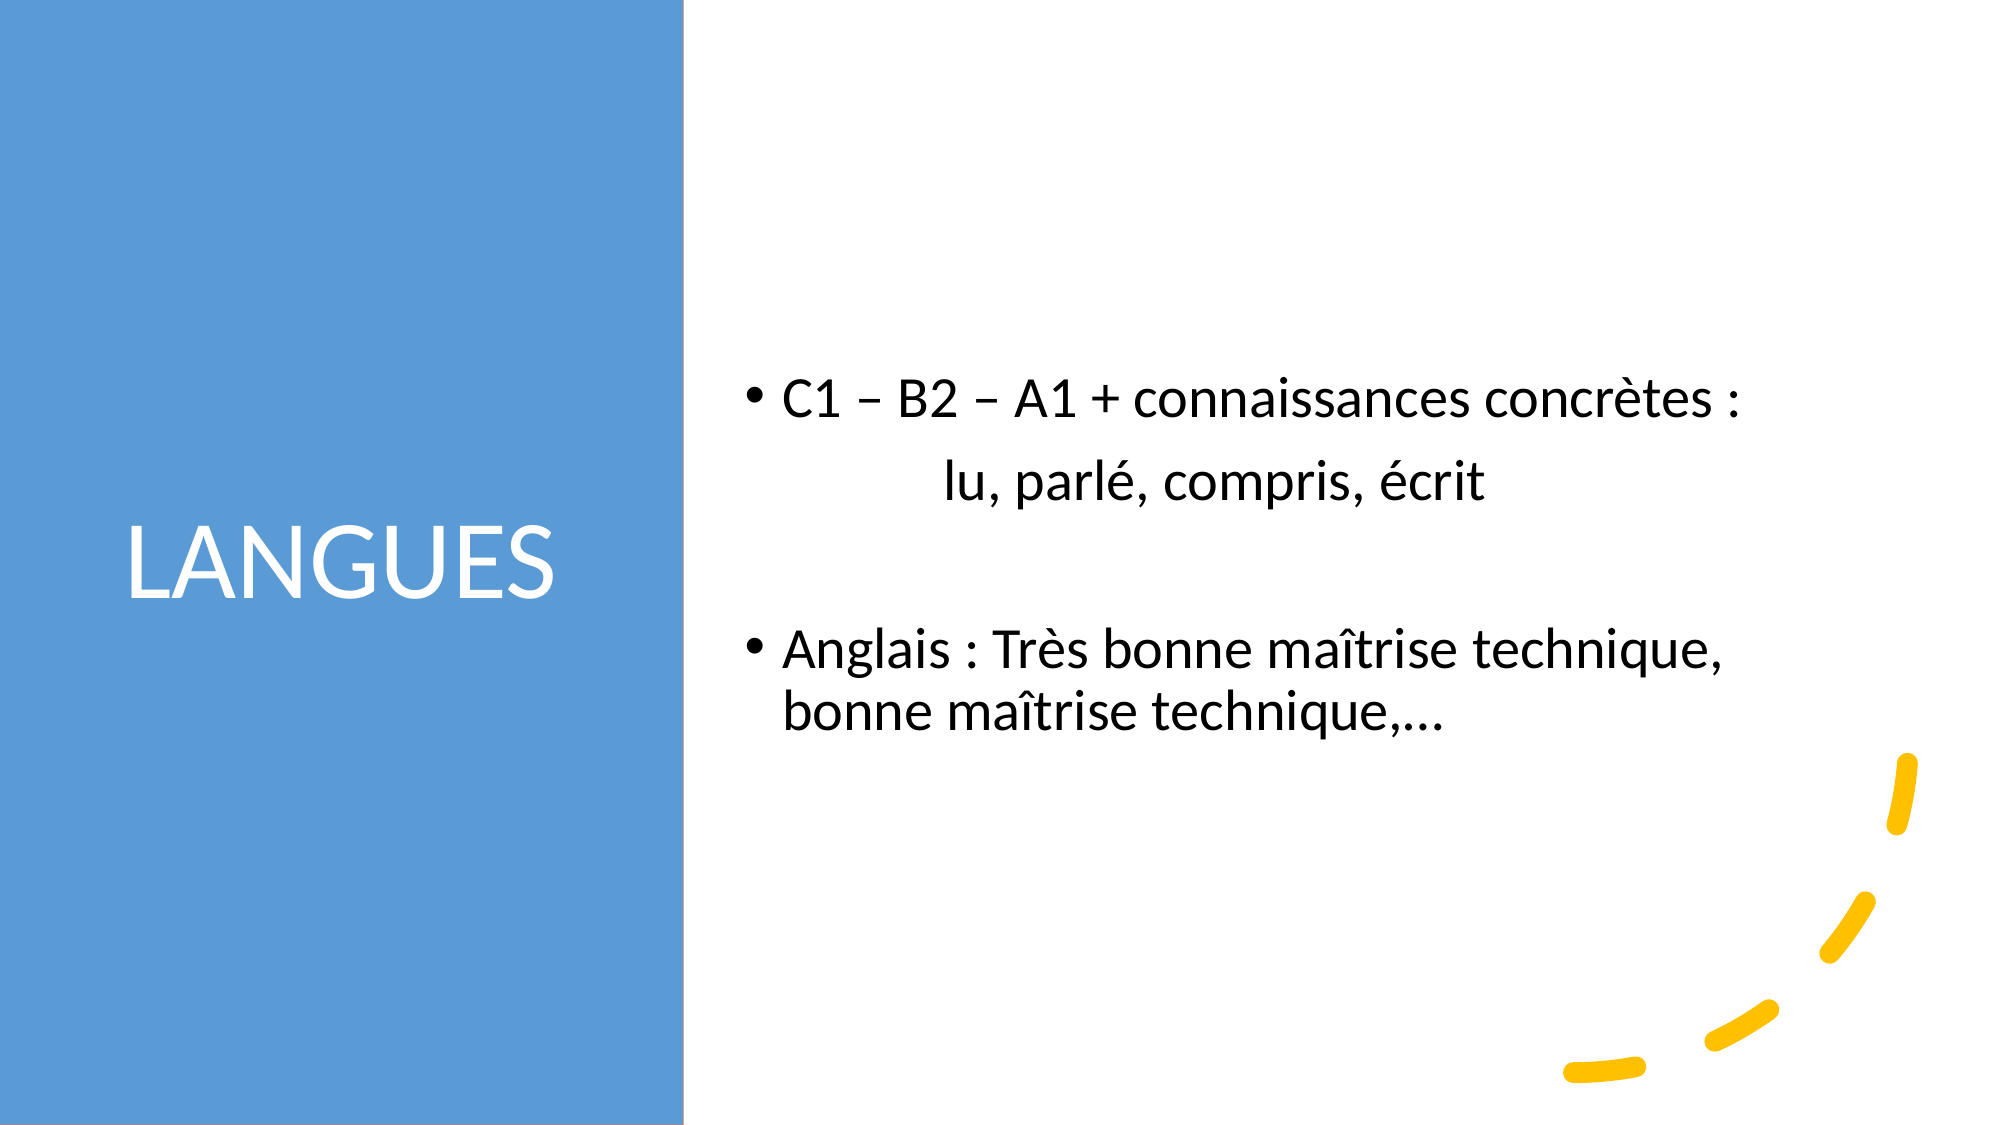

# LANGUES

C1 – B2 – A1 + connaissances concrètes :
               lu, parlé, compris, écrit

Anglais : Très bonne maîtrise technique, bonne maîtrise technique,…